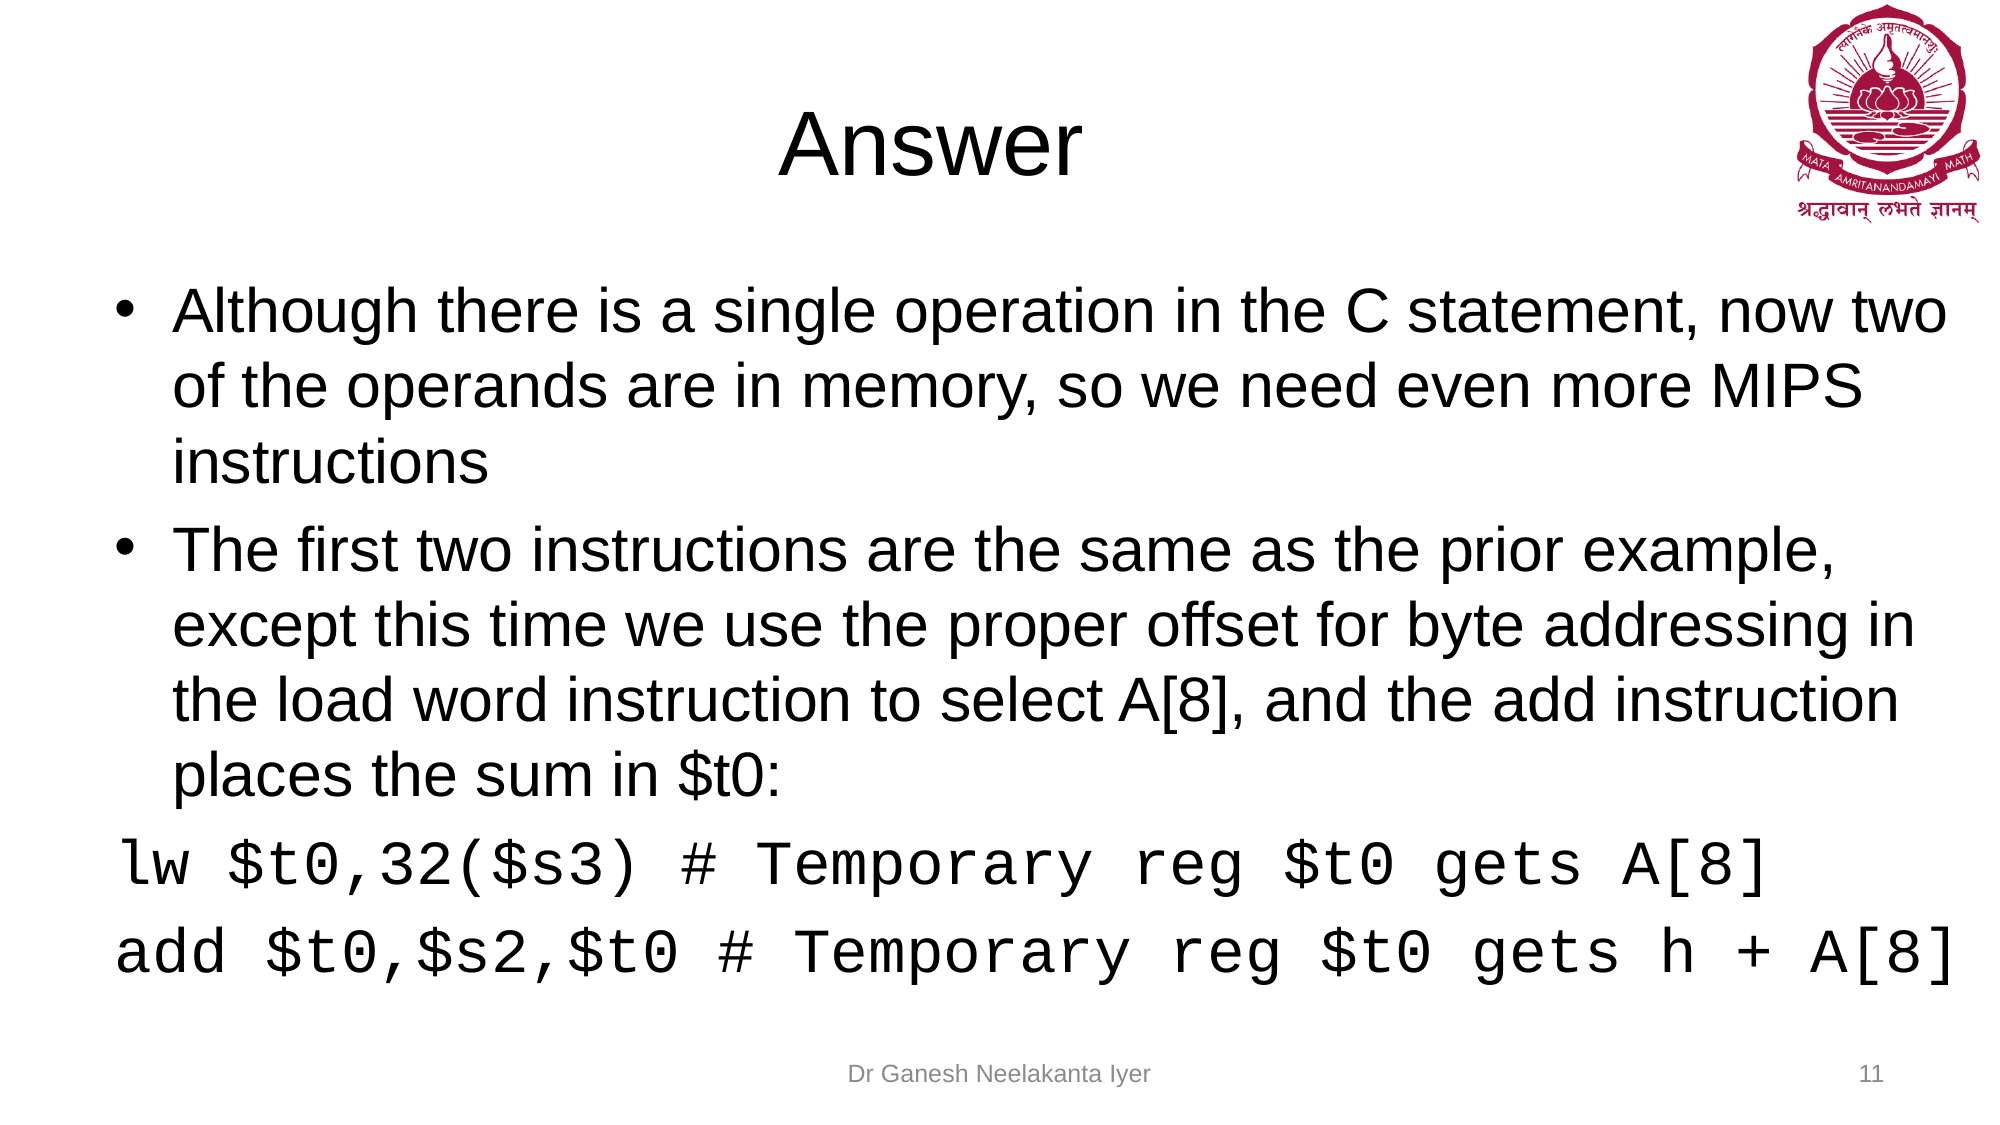

# Answer
Although there is a single operation in the C statement, now two of the operands are in memory, so we need even more MIPS instructions
The first two instructions are the same as the prior example, except this time we use the proper offset for byte addressing in the load word instruction to select A[8], and the add instruction places the sum in $t0:
lw $t0,32($s3) # Temporary reg $t0 gets A[8]
add $t0,$s2,$t0 # Temporary reg $t0 gets h + A[8]
Dr Ganesh Neelakanta Iyer
11